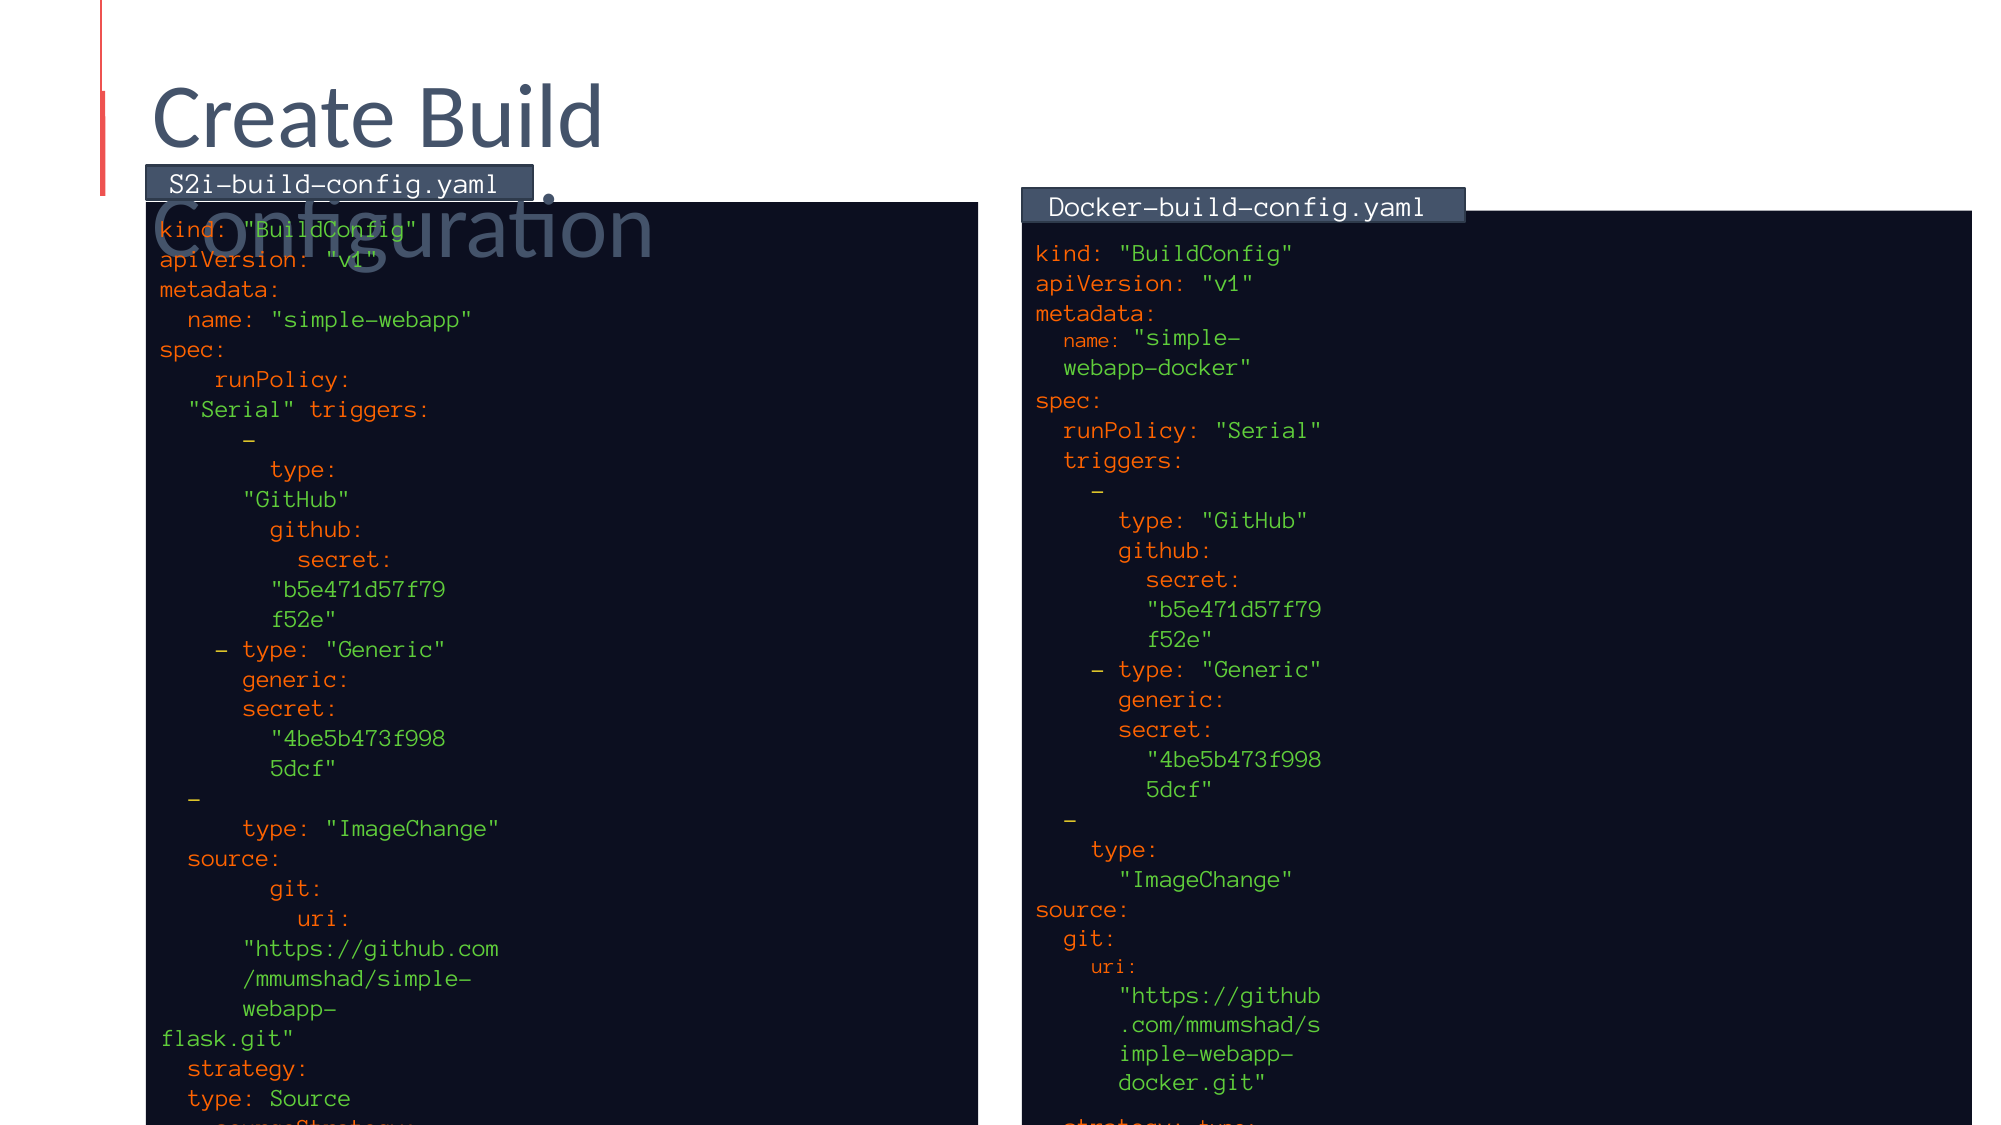

# Create Build Configuration
S2i-build-config.yaml
Docker-build-config.yaml
kind: "BuildConfig" apiVersion: "v1" metadata:
name: "simple-webapp" spec:
runPolicy: "Serial" triggers:
-
type: "GitHub"
github:
secret: "b5e471d57f79f52e"
- type: "Generic" generic:
secret: "4be5b473f9985dcf"
-
type: "ImageChange" source:
git:
uri: "https://github.com/mmumshad/simple-webapp-
flask.git" strategy:
type: Source sourceStrategy:
from:
kind: "ImageStreamTag" name: "python:3.6"
output:
to:
kind: "ImageStreamTag"
name: "simple-webapp:latest"

kind: "BuildConfig" apiVersion: "v1" metadata:
name: "simple-webapp-docker"
spec:
runPolicy: "Serial" triggers:
-
type: "GitHub"
github:
secret: "b5e471d57f79f52e"
- type: "Generic" generic:
secret: "4be5b473f9985dcf"
-
type: "ImageChange"
source:
git:
uri: "https://github.com/mmumshad/simple-webapp-docker.git"
strategy: type: Docker
dockerStrategy: from:
kind: "DockerImage" name: "ubuntu:16.04"
output:
to:
kind: “ImageStreamTag"
name: "simple-webapp:latest"